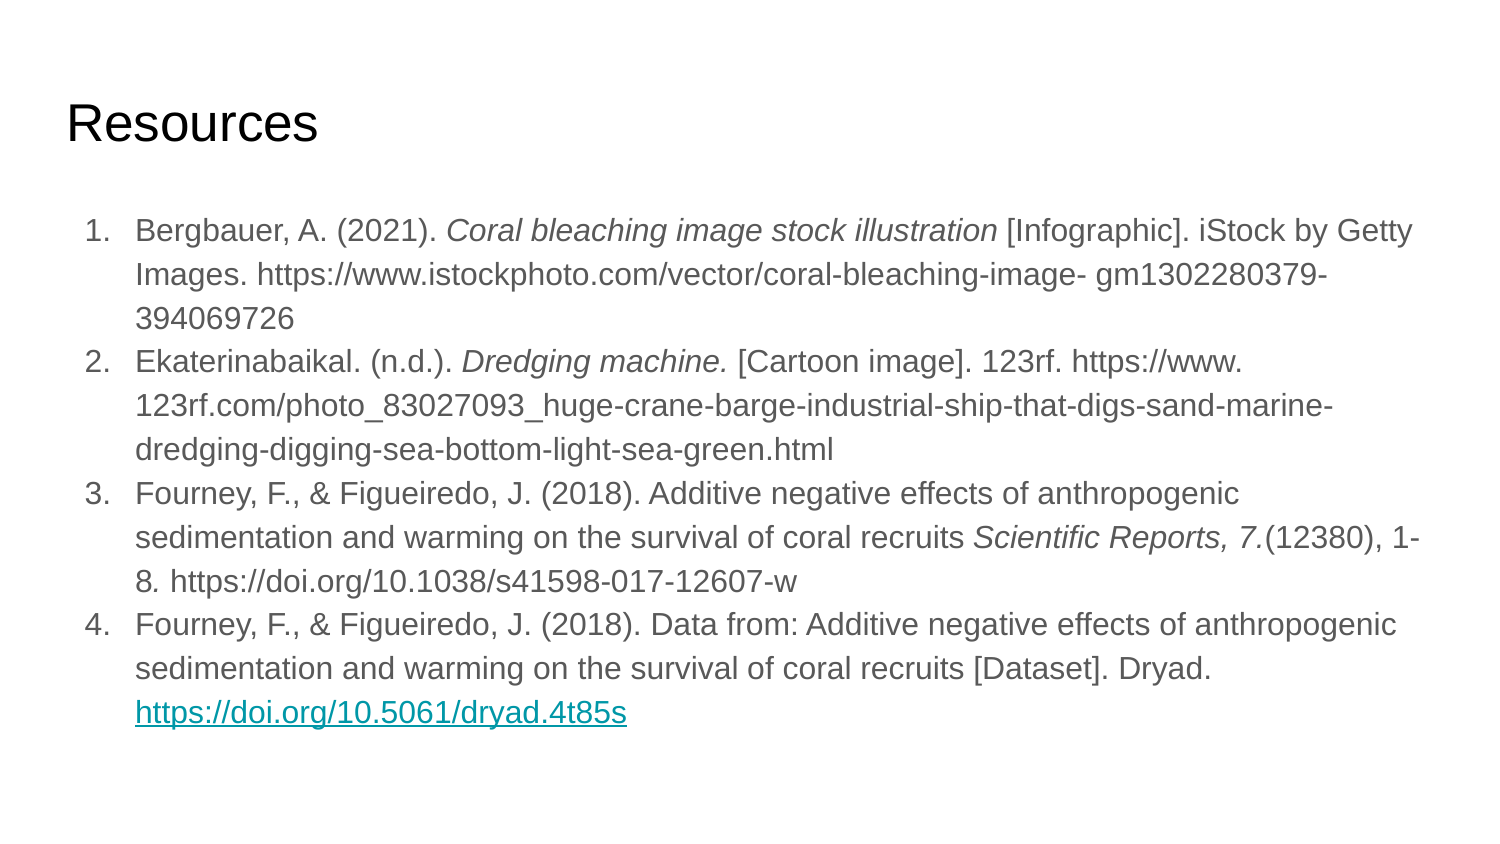

# Resources
Bergbauer, A. (2021). Coral bleaching image stock illustration [Infographic]. iStock by Getty Images. https://www.istockphoto.com/vector/coral-bleaching-image- gm1302280379-394069726
Ekaterinabaikal. (n.d.). Dredging machine. [Cartoon image]. 123rf. https://www. 123rf.com/photo_83027093_huge-crane-barge-industrial-ship-that-digs-sand-marine-dredging-digging-sea-bottom-light-sea-green.html
Fourney, F., & Figueiredo, J. (2018). Additive negative effects of anthropogenic sedimentation and warming on the survival of coral recruits Scientific Reports, 7.(12380), 1-8. https://doi.org/10.1038/s41598-017-12607-w
Fourney, F., & Figueiredo, J. (2018). Data from: Additive negative effects of anthropogenic sedimentation and warming on the survival of coral recruits [Dataset]. Dryad. https://doi.org/10.5061/dryad.4t85s